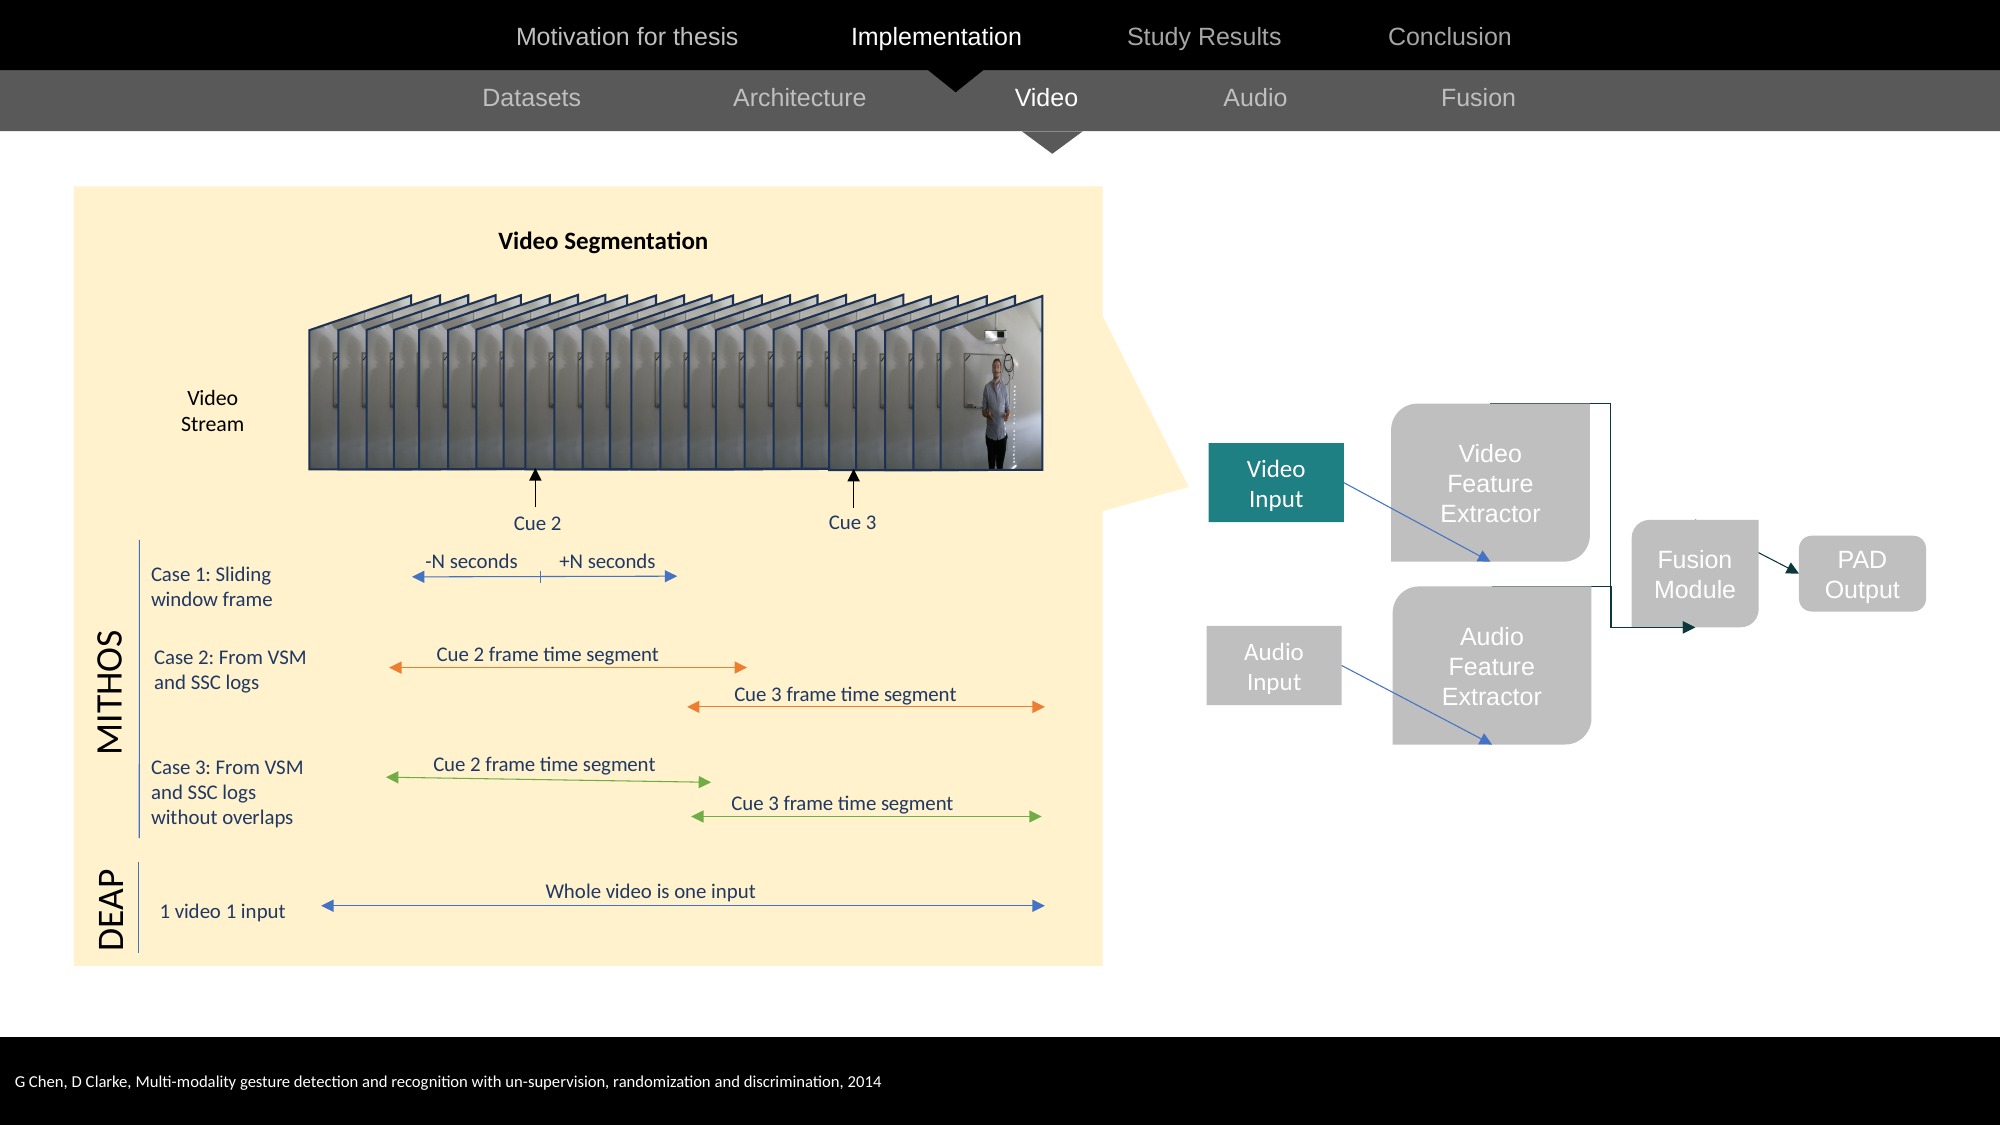

Motivation for thesis                Implementation               Study Results	Conclusion
Datasets                      Architecture                     Video                     Audio                      Fusion

Video Segmentation

Video Stream
Video Feature Extractor
Video Input
Cue 3
Cue 2
Fusion Module
PAD Output
-N seconds
+N seconds
Case 1: Sliding window frame
Audio Feature Extractor
Audio Input
Cue 2 frame time segment
Case 2: From VSM and SSC logs
MITHOS
Cue 3 frame time segment
Cue 2 frame time segment
Case 3: From VSM and SSC logs without overlaps
Cue 3 frame time segment
Whole video is one input
DEAP
1 video 1 input
G Chen, D Clarke, Multi-modality gesture detection and recognition with un-supervision, randomization and discrimination, 2014
12